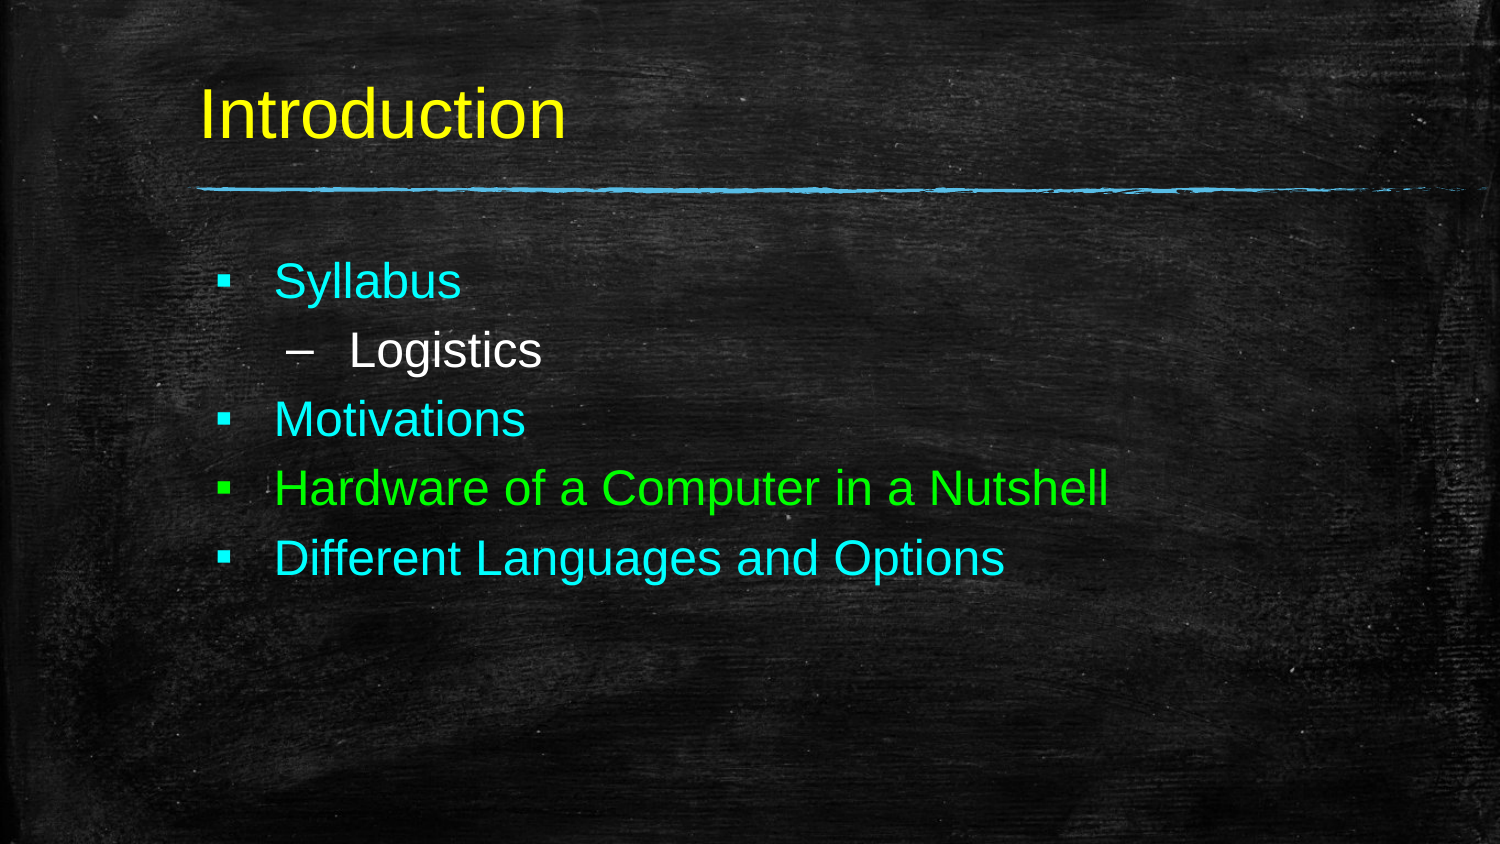

# Introduction
Syllabus
Logistics
Motivations
Hardware of a Computer in a Nutshell
Different Languages and Options